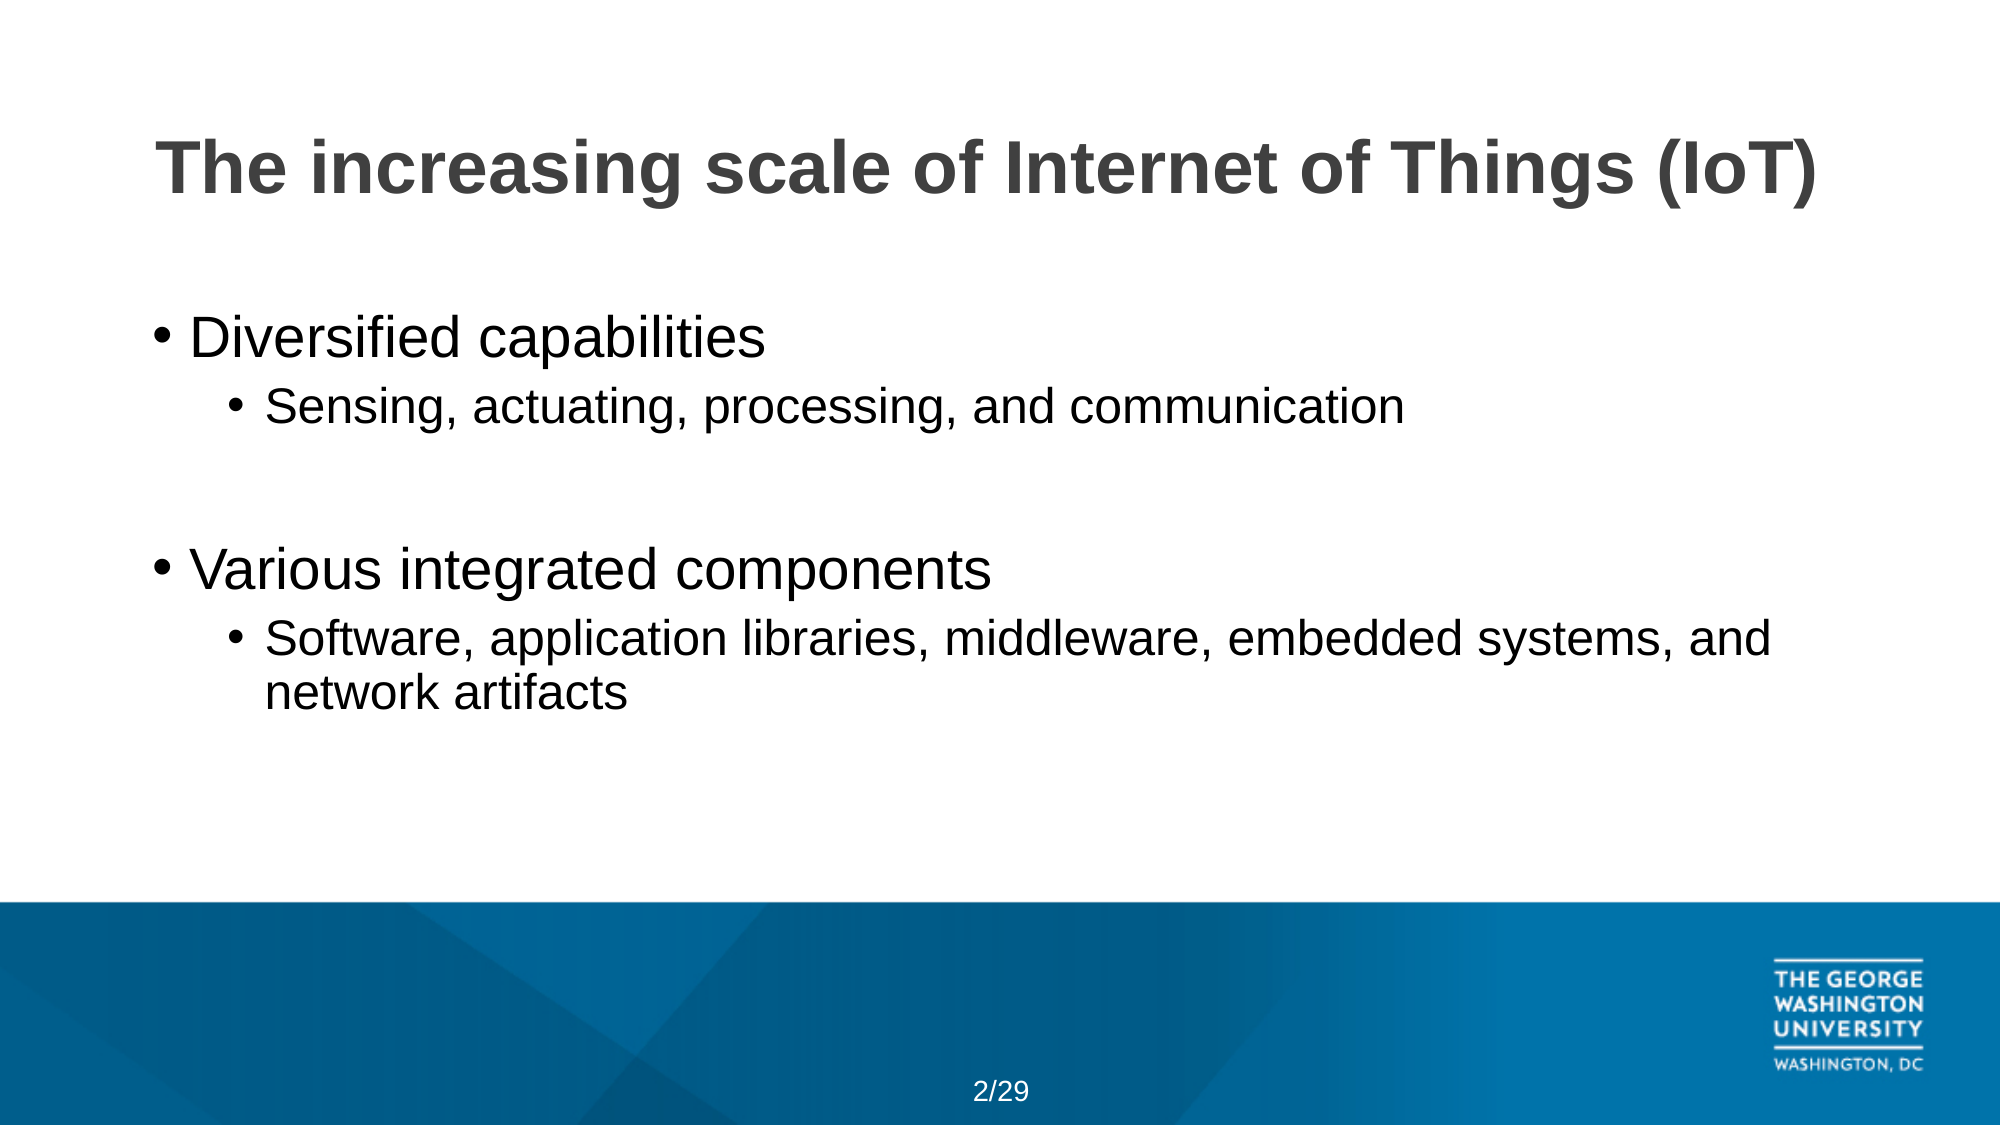

# The increasing scale of Internet of Things (IoT)
Diversified capabilities
Sensing, actuating, processing, and communication

Various integrated components
Software, application libraries, middleware, embedded systems, and network artifacts
2/29